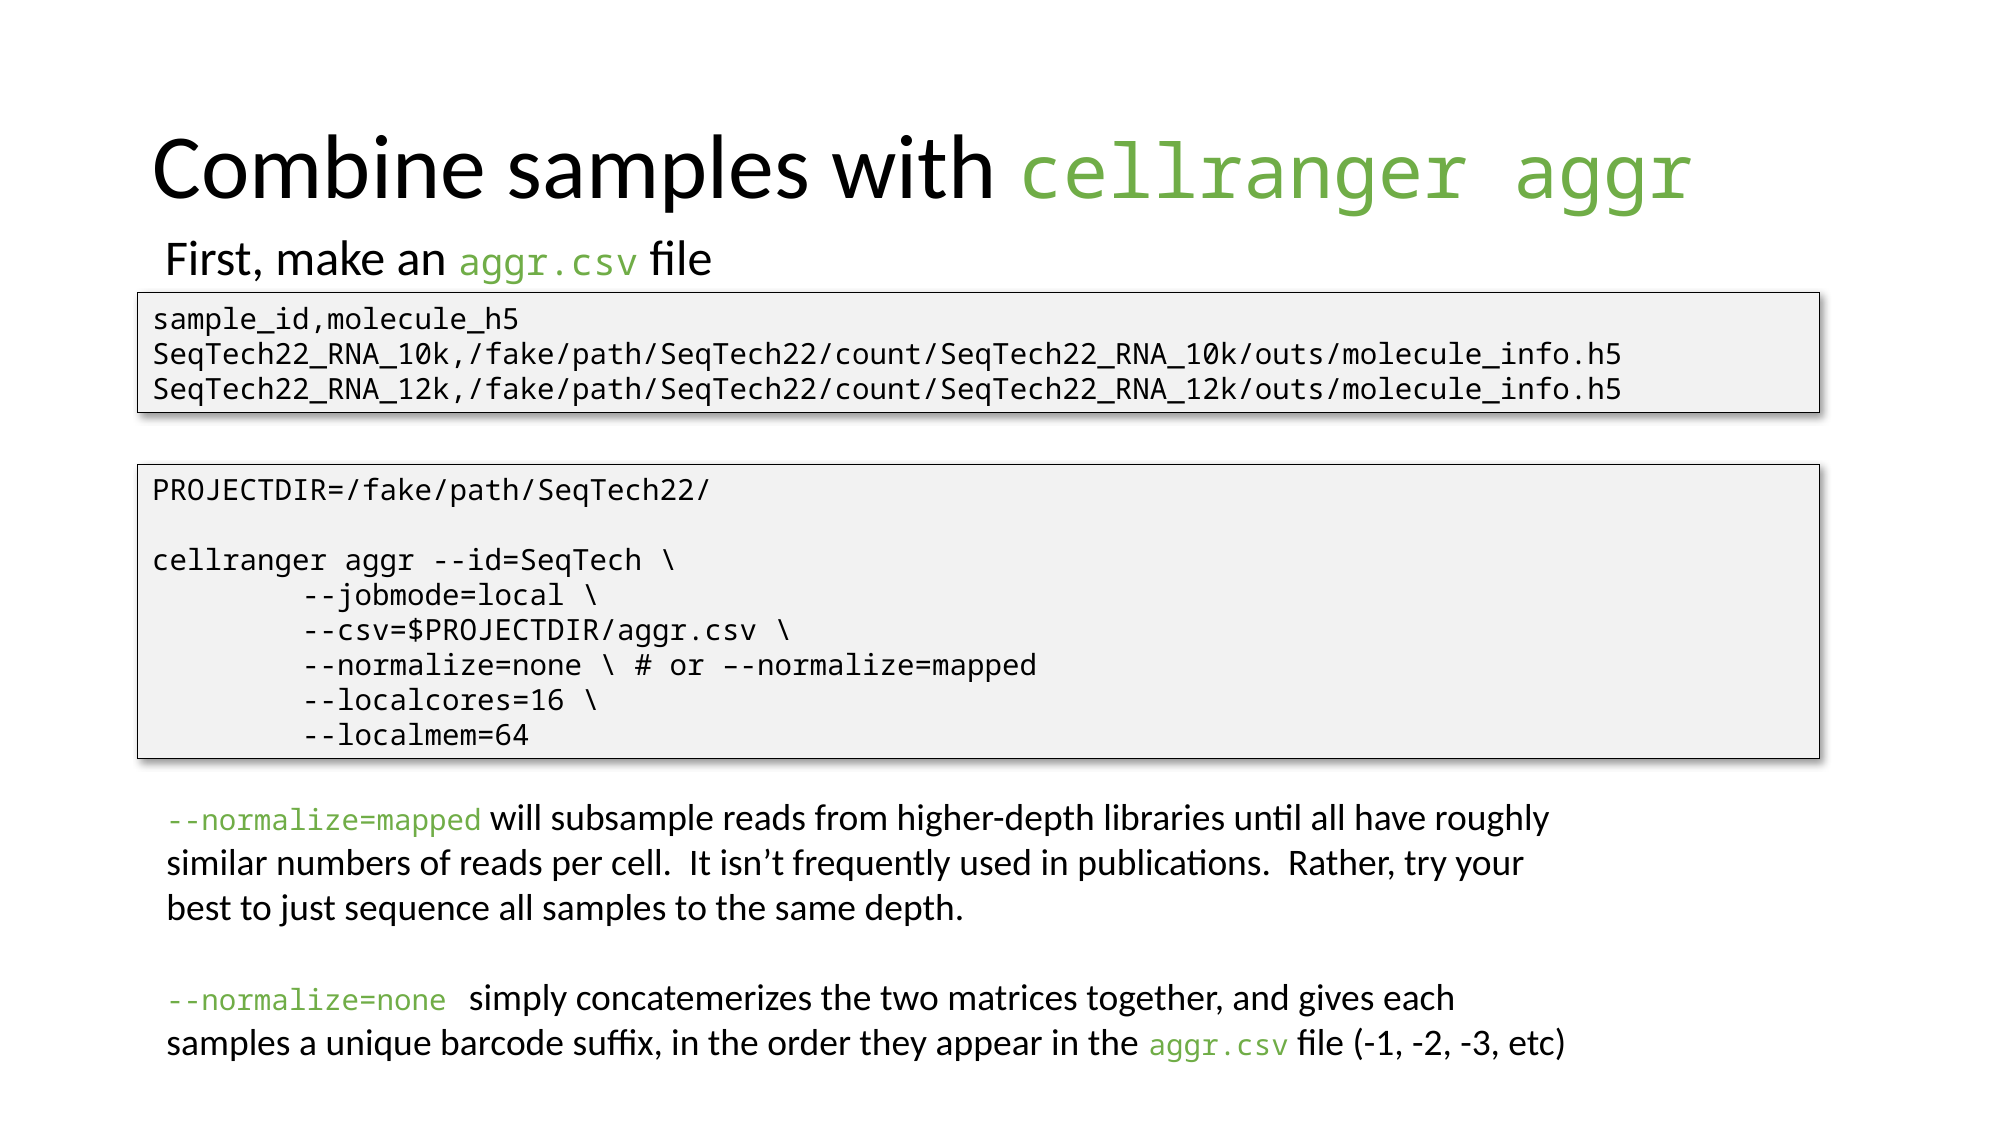

# Combine samples with cellranger aggr
First, make an aggr.csv file
sample_id,molecule_h5
SeqTech22_RNA_10k,/fake/path/SeqTech22/count/SeqTech22_RNA_10k/outs/molecule_info.h5
SeqTech22_RNA_12k,/fake/path/SeqTech22/count/SeqTech22_RNA_12k/outs/molecule_info.h5
PROJECTDIR=/fake/path/SeqTech22/

cellranger aggr --id=SeqTech \
	--jobmode=local \
	--csv=$PROJECTDIR/aggr.csv \
	--normalize=none \ # or –-normalize=mapped
	--localcores=16 \
	--localmem=64
--normalize=mapped will subsample reads from higher-depth libraries until all have roughly similar numbers of reads per cell.  It isn’t frequently used in publications.  Rather, try your best to just sequence all samples to the same depth.

--normalize=none simply concatemerizes the two matrices together, and gives each samples a unique barcode suffix, in the order they appear in the aggr.csv file (-1, -2, -3, etc)